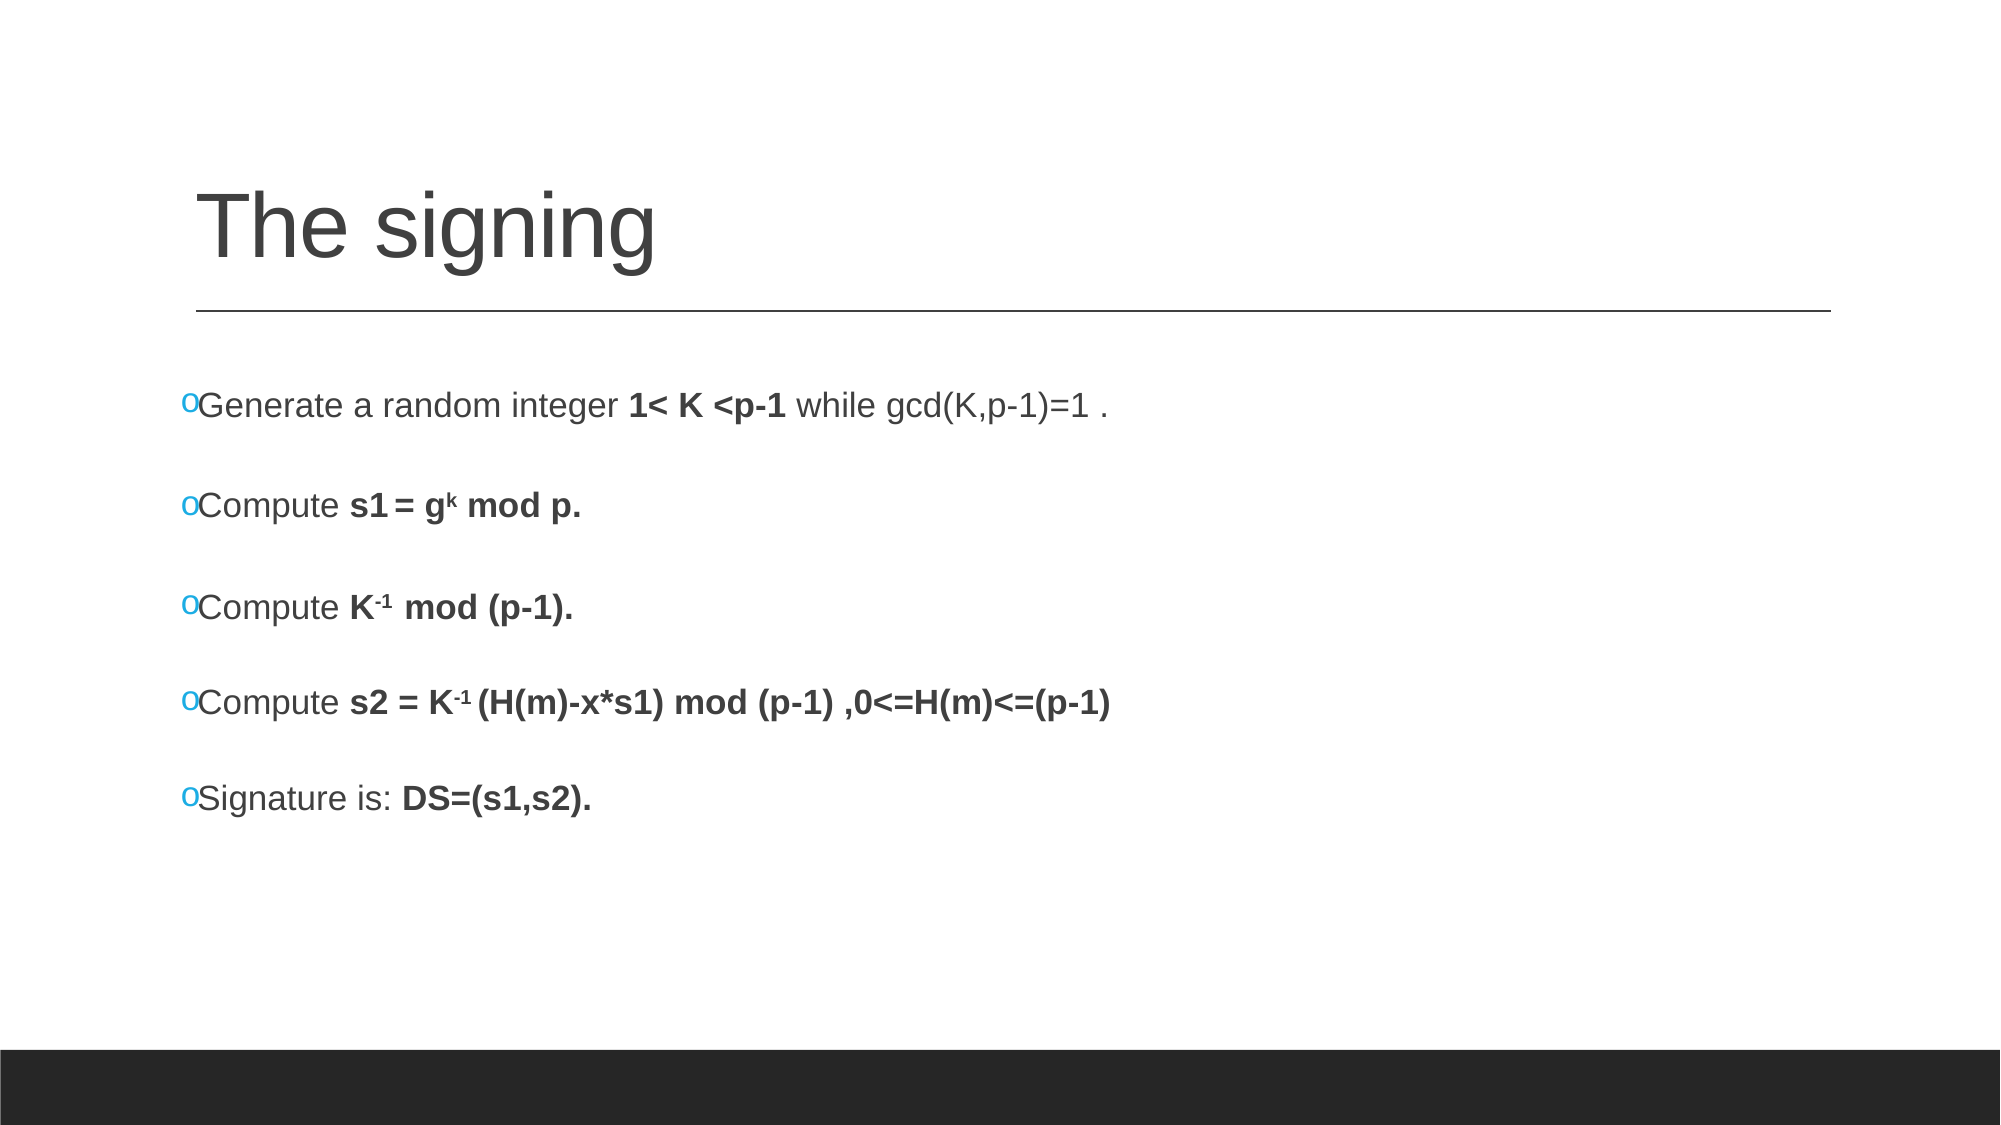

# The signing
Generate a random integer 1< K <p-1 while gcd(K,p-1)=1 .
Compute s1 = gk mod p.
Compute K-1  mod (p-1).
Compute s2 = K-1 (H(m)-x*s1) mod (p-1) ,0<=H(m)<=(p-1)
Signature is: DS=(s1,s2).